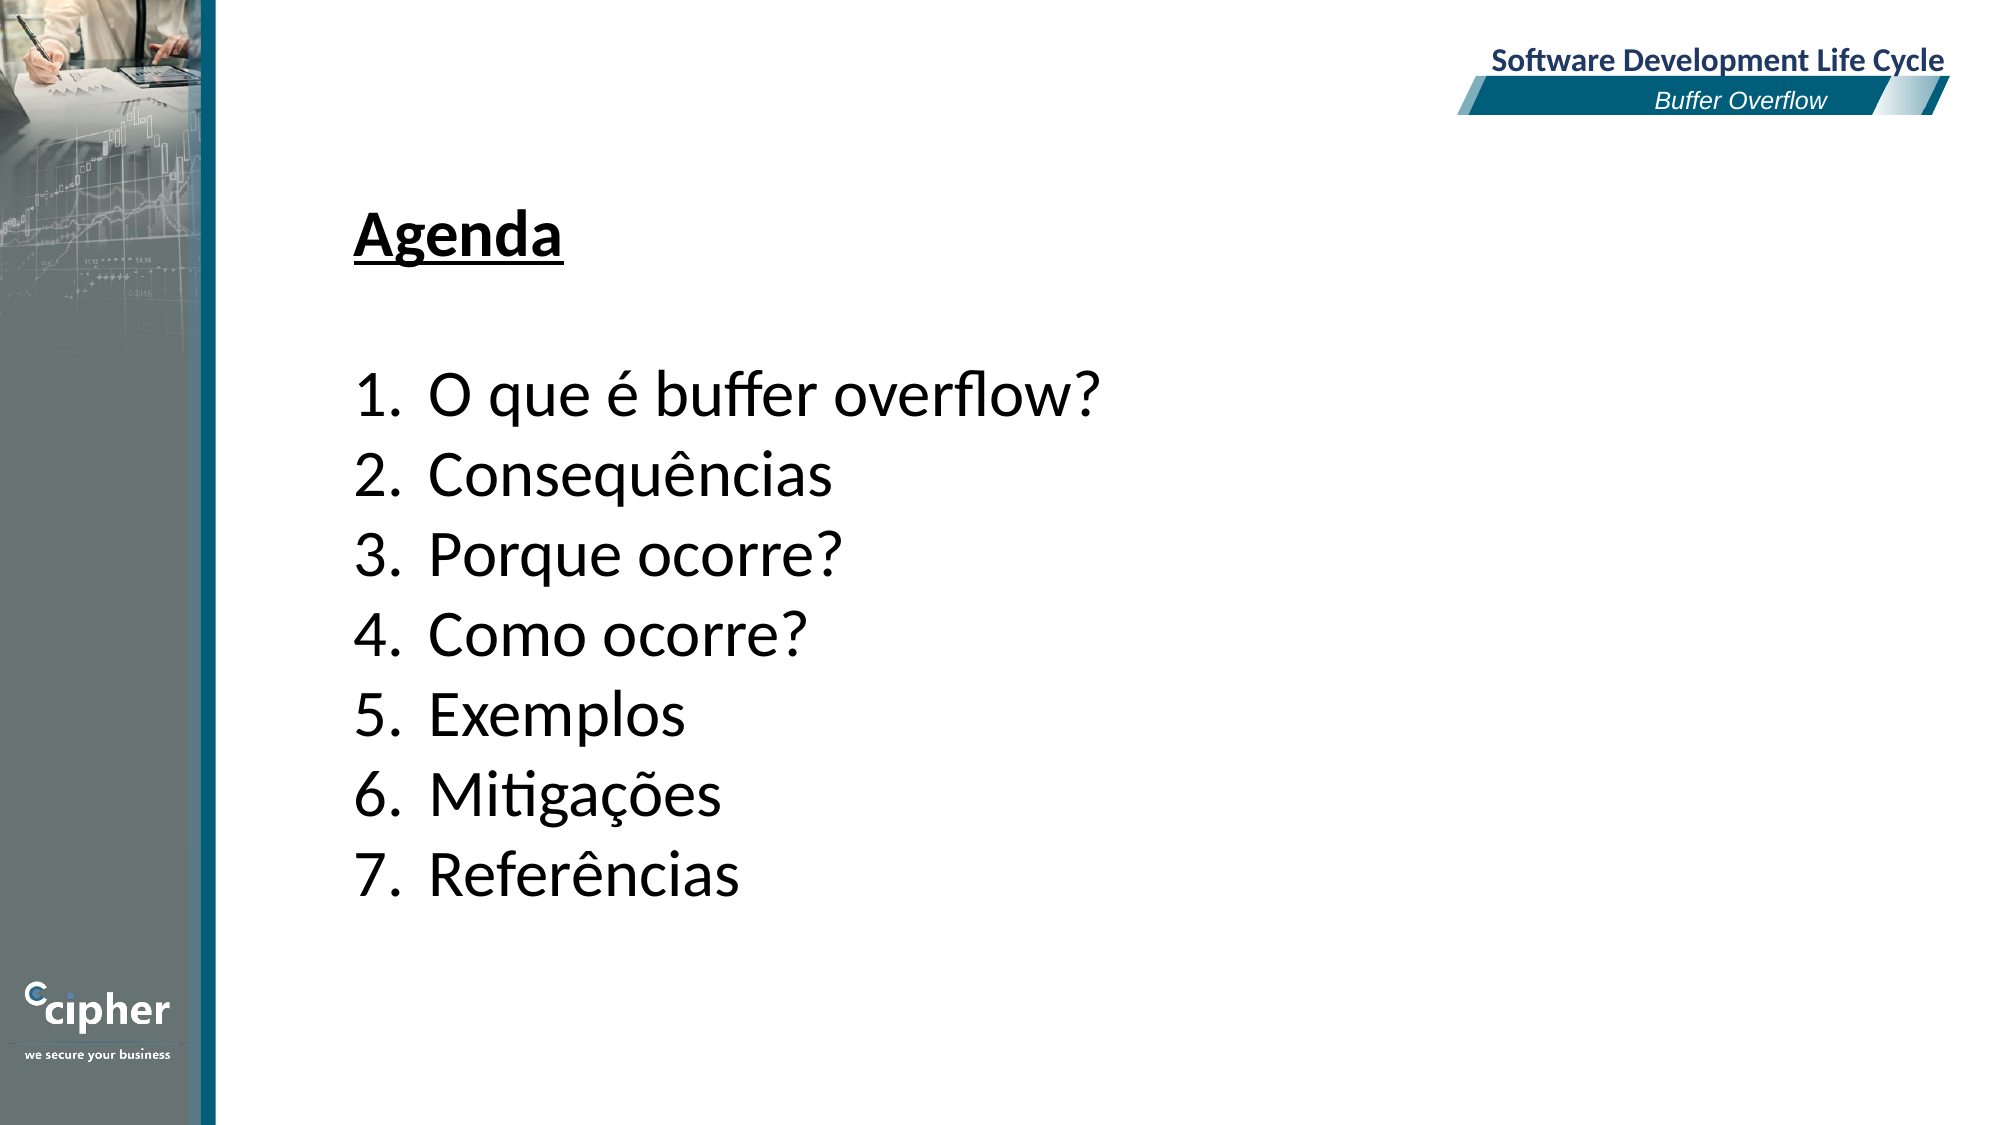

Software Development Life Cycle
Buffer Overflow

Agenda

O que é buffer overflow?
Consequências
Porque ocorre?
Como ocorre?
Exemplos
Mitigações
Referências